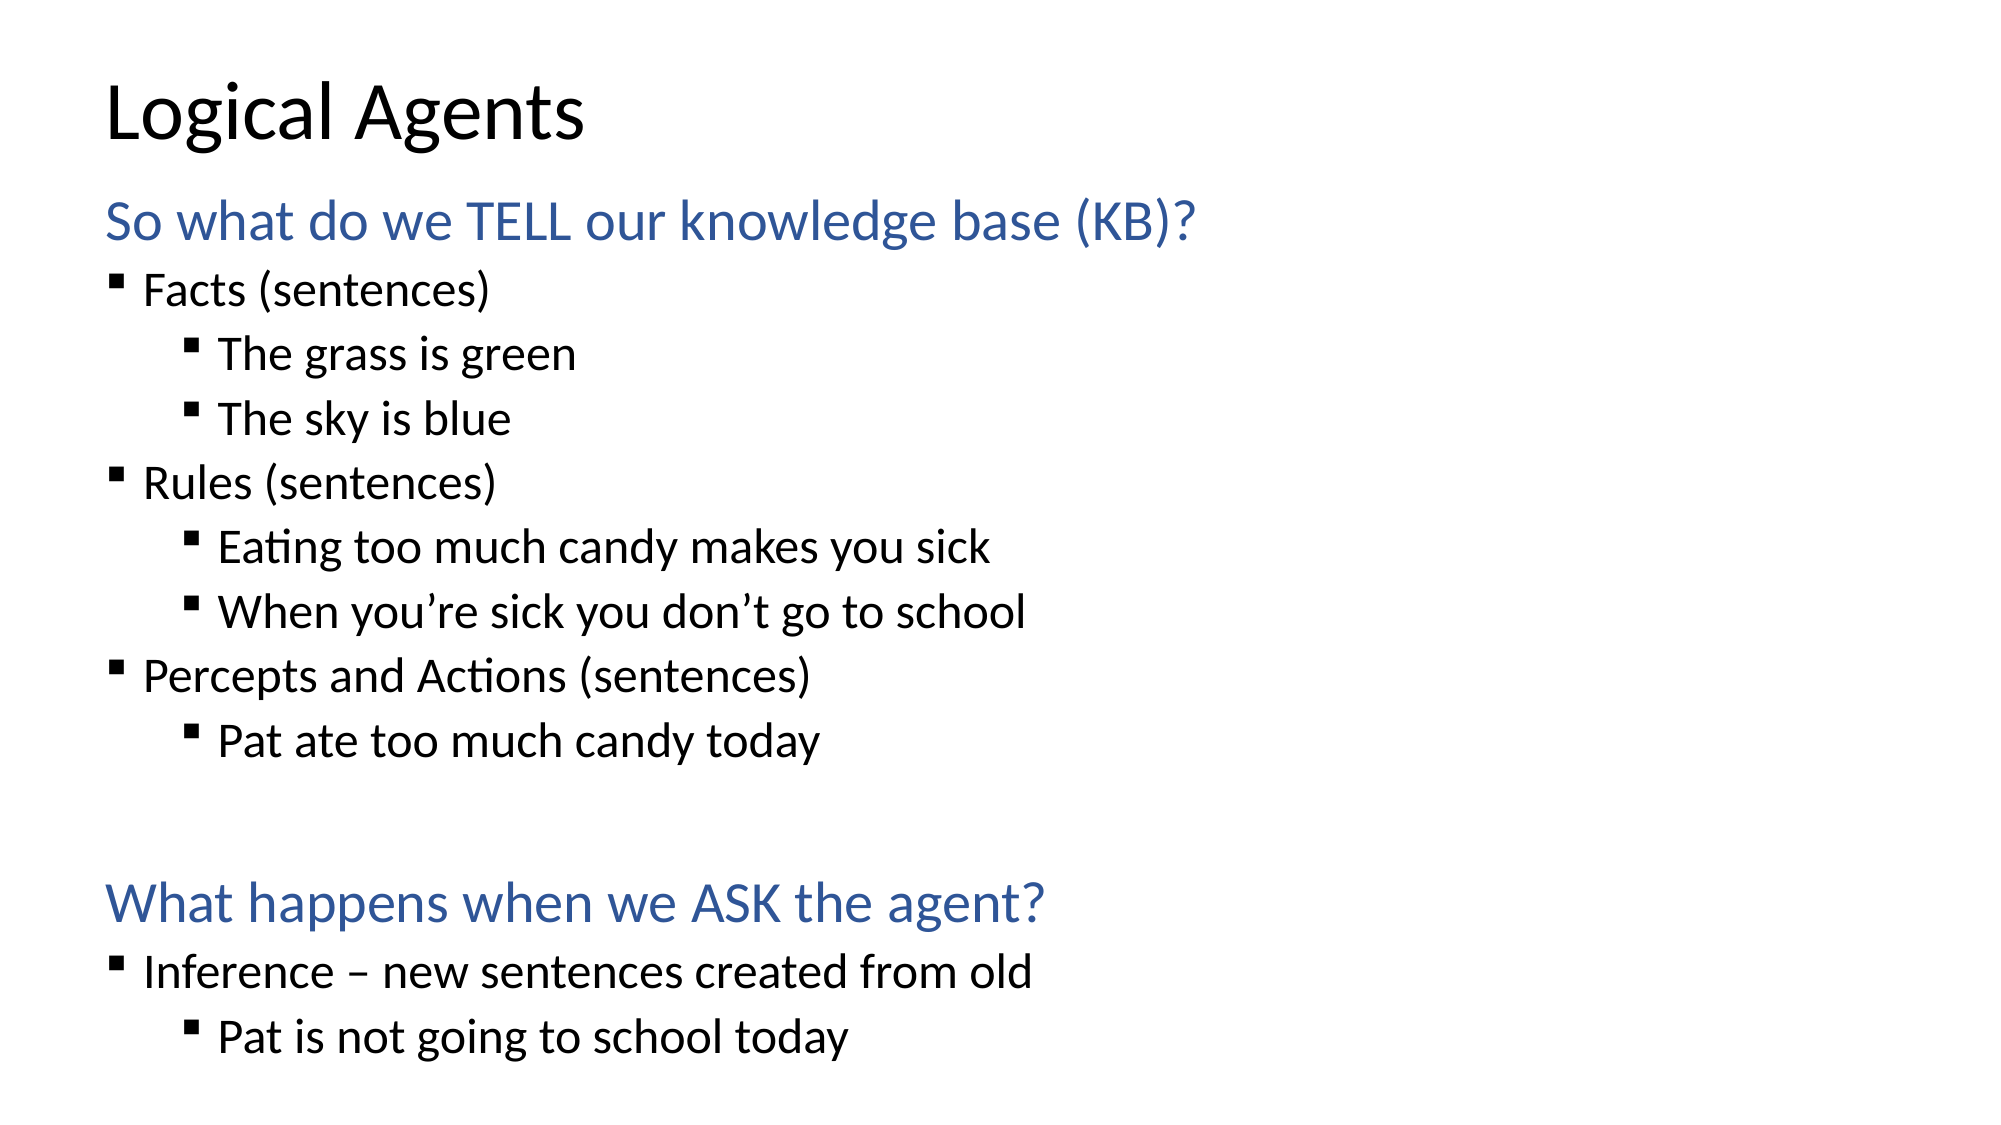

# Logical Agents
So what do we TELL our knowledge base (KB)?
Facts (sentences)
The grass is green
The sky is blue
Rules (sentences)
Eating too much candy makes you sick
When you’re sick you don’t go to school
Percepts and Actions (sentences)
Pat ate too much candy today

What happens when we ASK the agent?
Inference – new sentences created from old
Pat is not going to school today